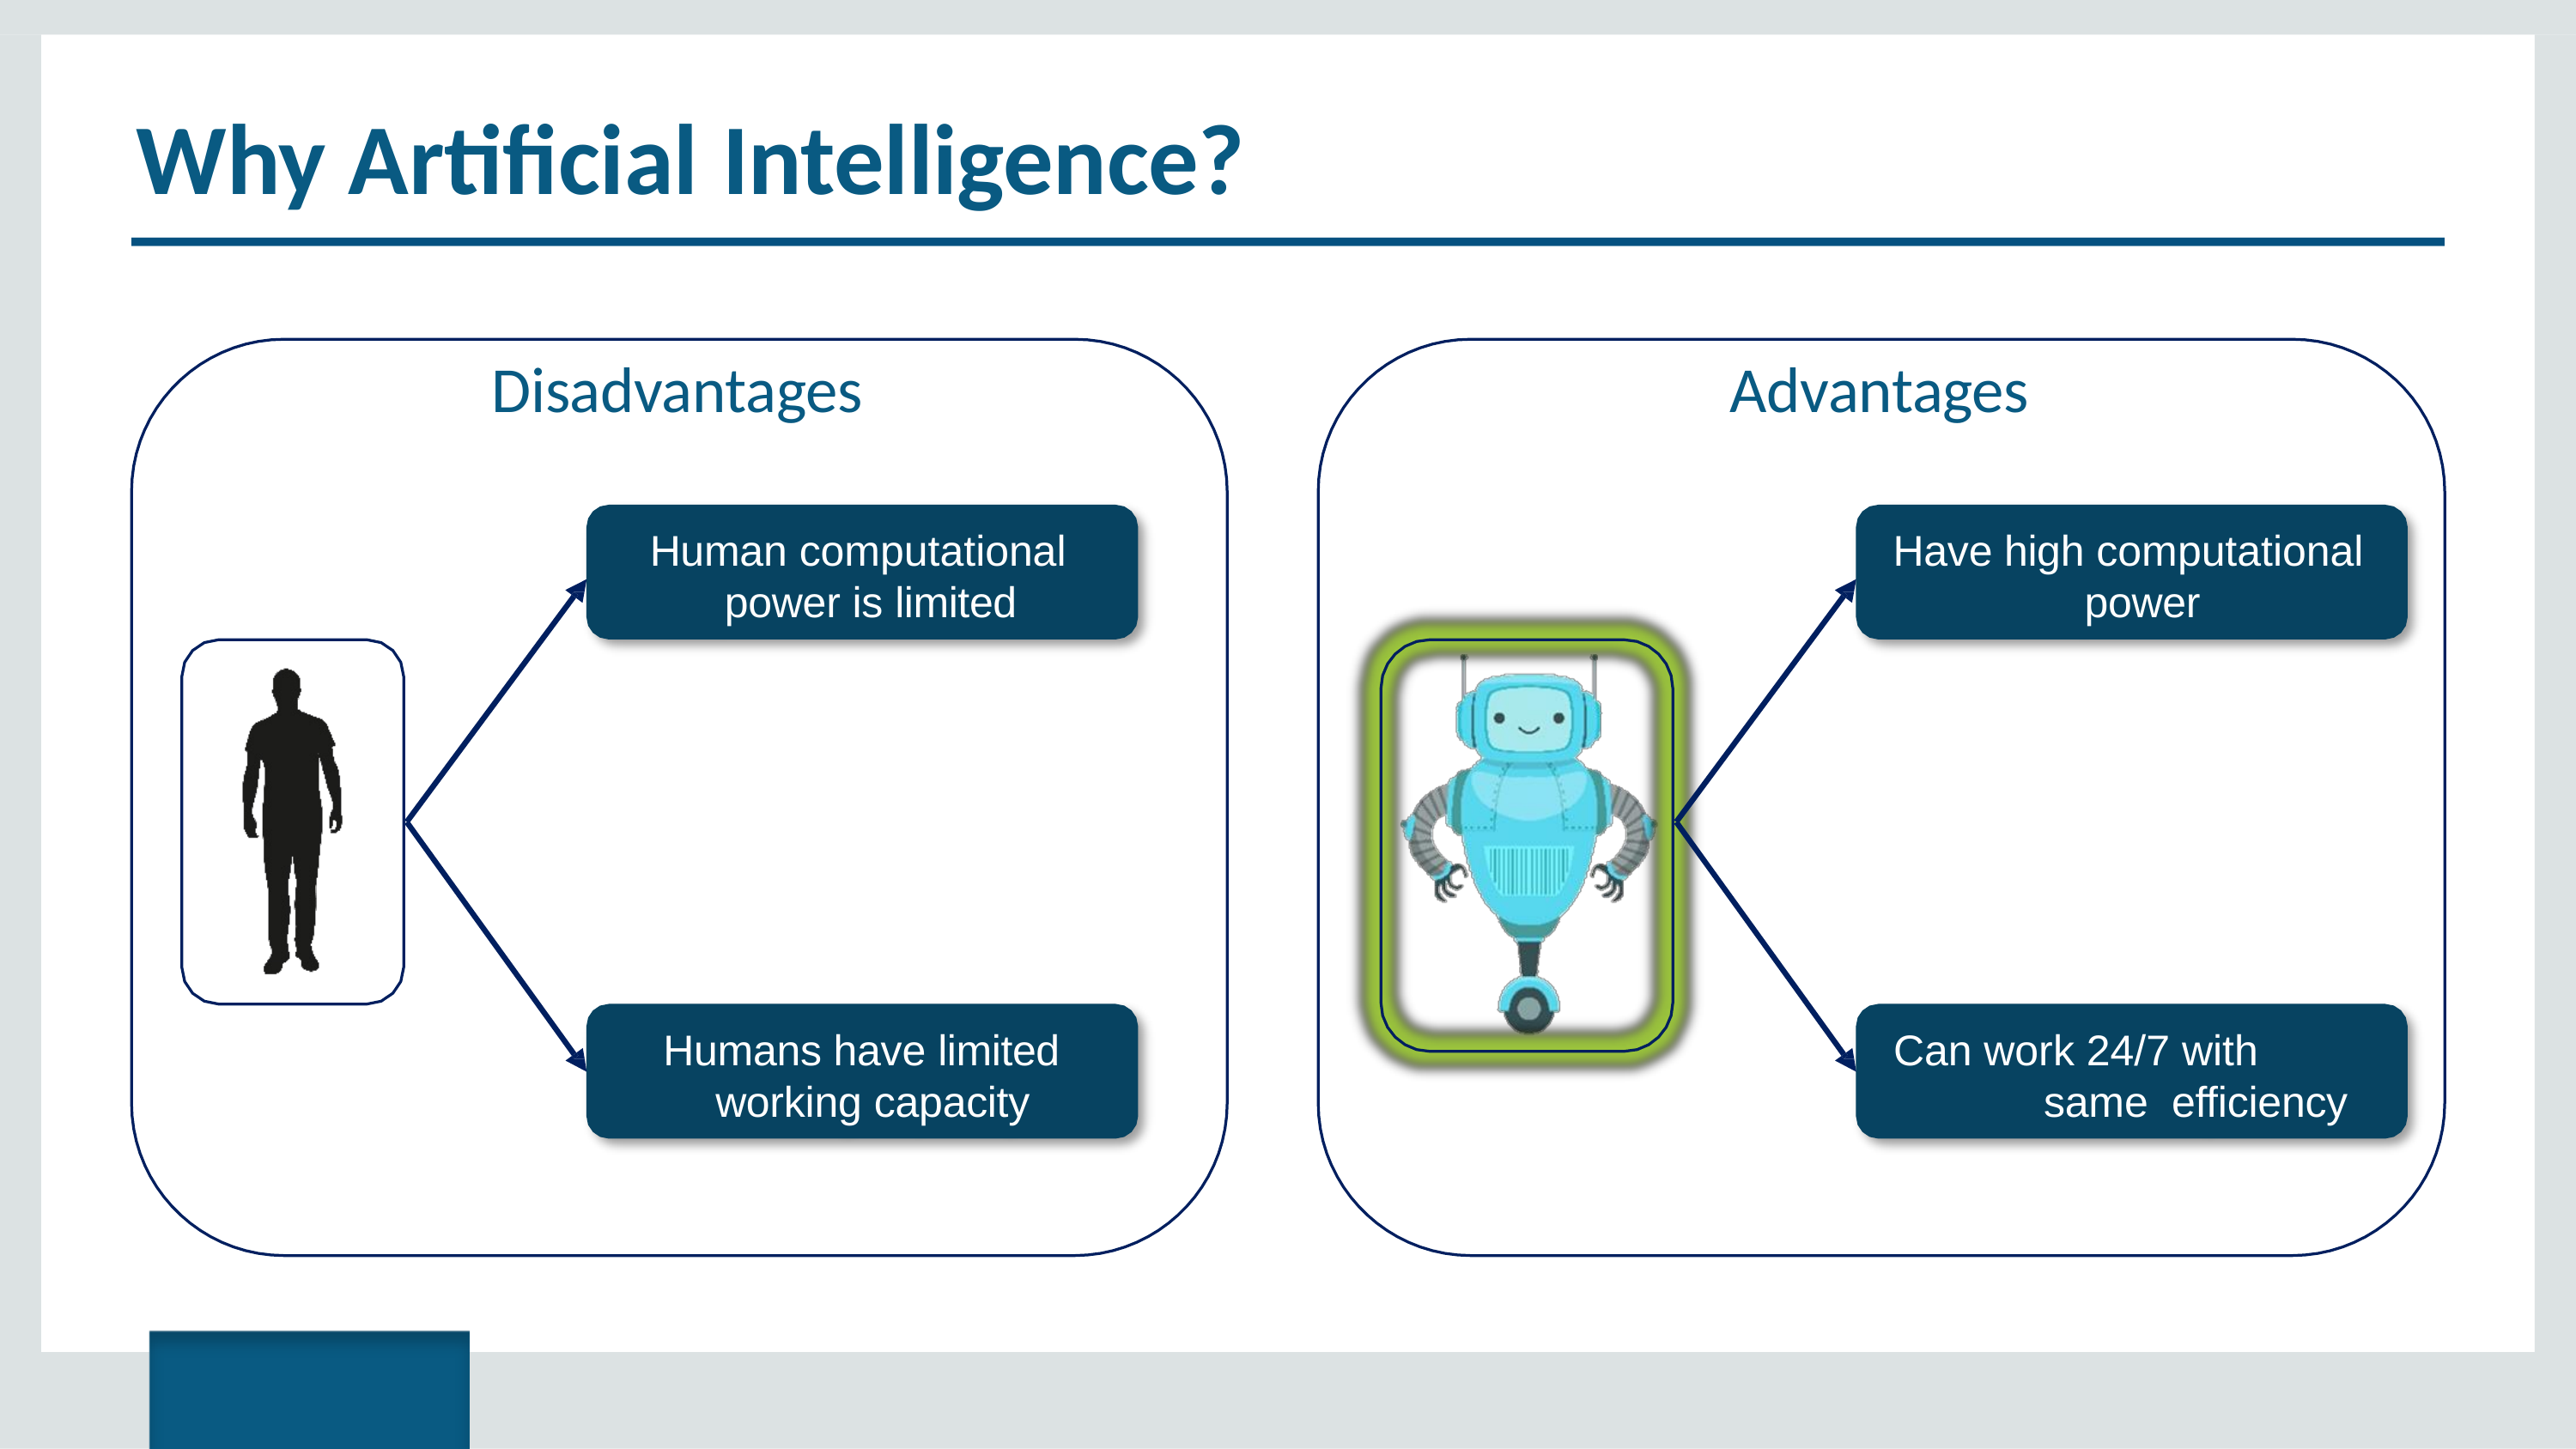

# Why Artificial Intelligence?

Advantages
Disadvantages

Human computational  power is limited
Have high computational  power

Humans have limited  working capacity
Can work 24/7 with same  efficiency